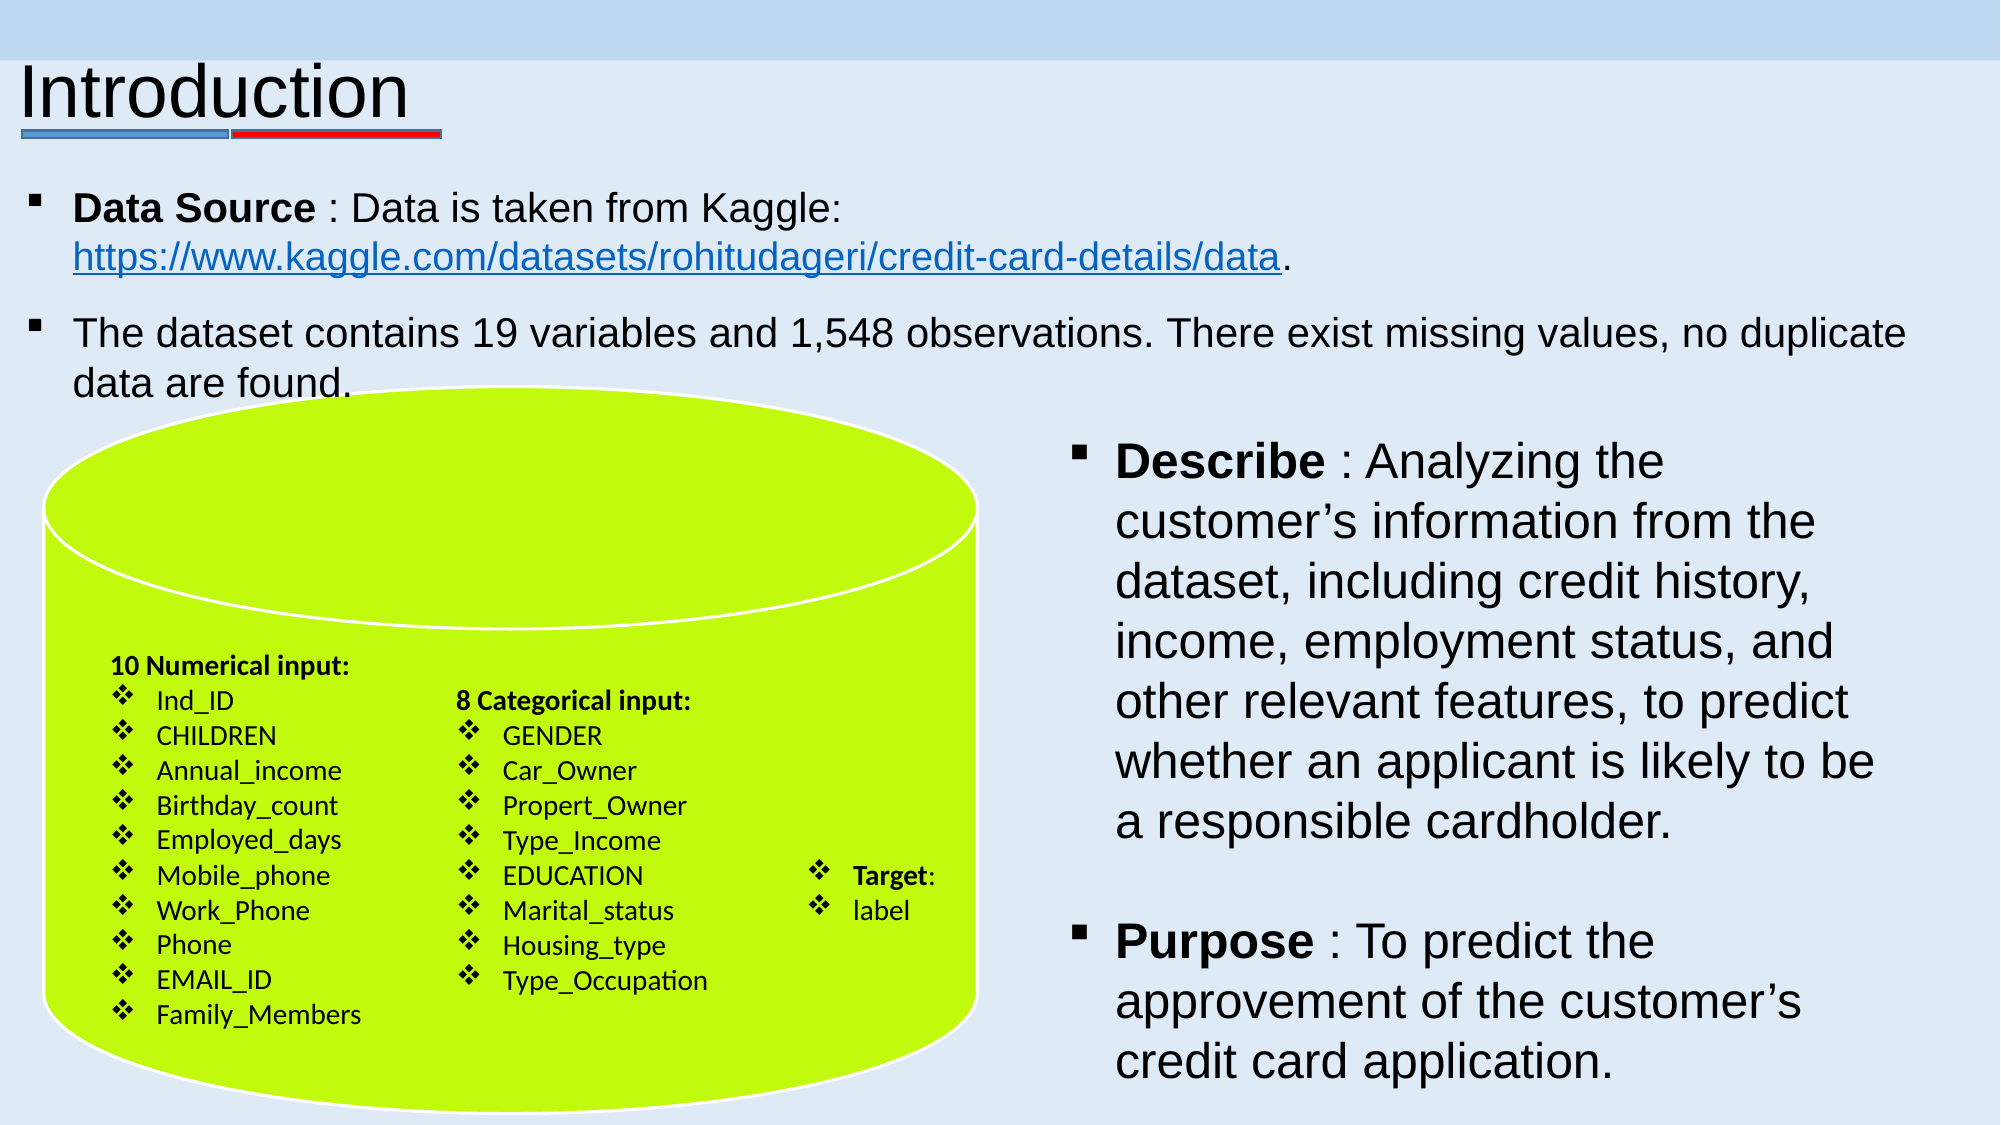

Introduction

Data Source : Data is taken from Kaggle: https://www.kaggle.com/datasets/rohitudageri/credit-card-details/data.

The dataset contains 19 variables and 1,548 observations. There exist missing values, no duplicate data are found.

Describe : Analyzing the customer’s information from the dataset, including credit history, income, employment status, and other relevant features, to predict whether an applicant is likely to be a responsible cardholder.

Purpose : To predict the approvement of the customer’s credit card application.
10 Numerical input:
Ind_ID
CHILDREN
Annual_income
Birthday_count
Employed_days
Mobile_phone
Work_Phone
Phone
EMAIL_ID
Family_Members
8 Categorical input:
GENDER
Car_Owner
Propert_Owner
Type_Income
EDUCATION
Marital_status
Housing_type
Type_Occupation

Target:
label